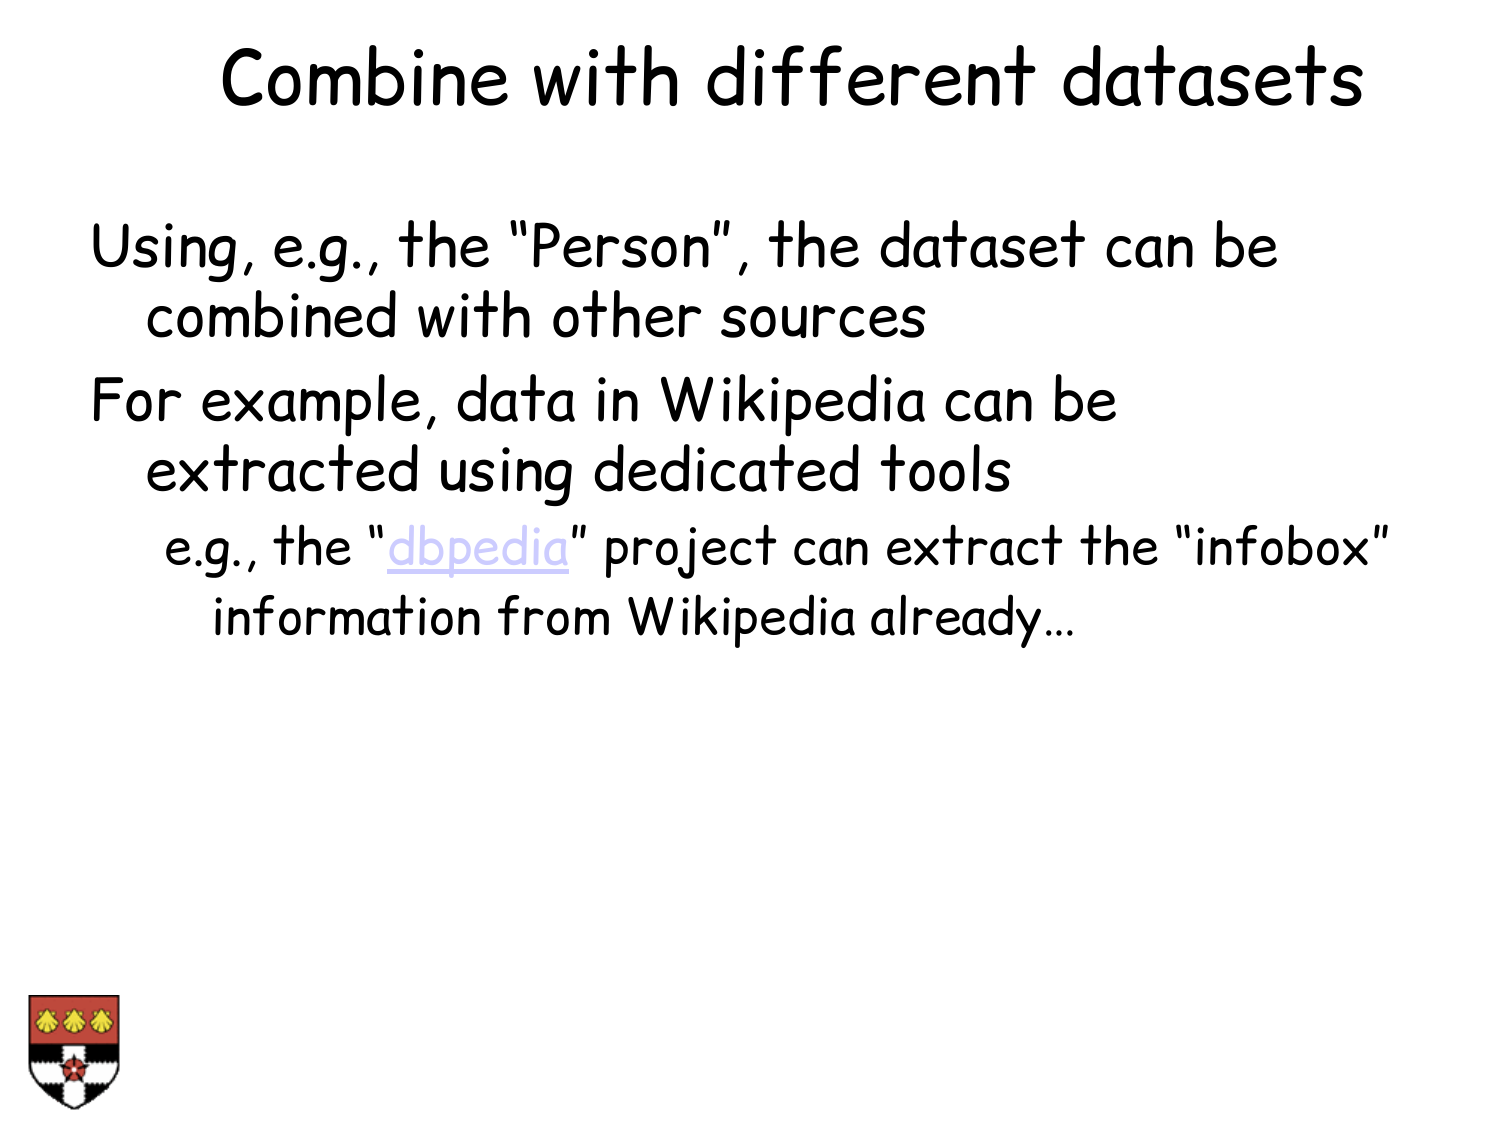

# Combine with different datasets
Using, e.g., the “Person”, the dataset can be combined with other sources
For example, data in Wikipedia can be extracted using dedicated tools
e.g., the “dbpedia” project can extract the “infobox” information from Wikipedia already…